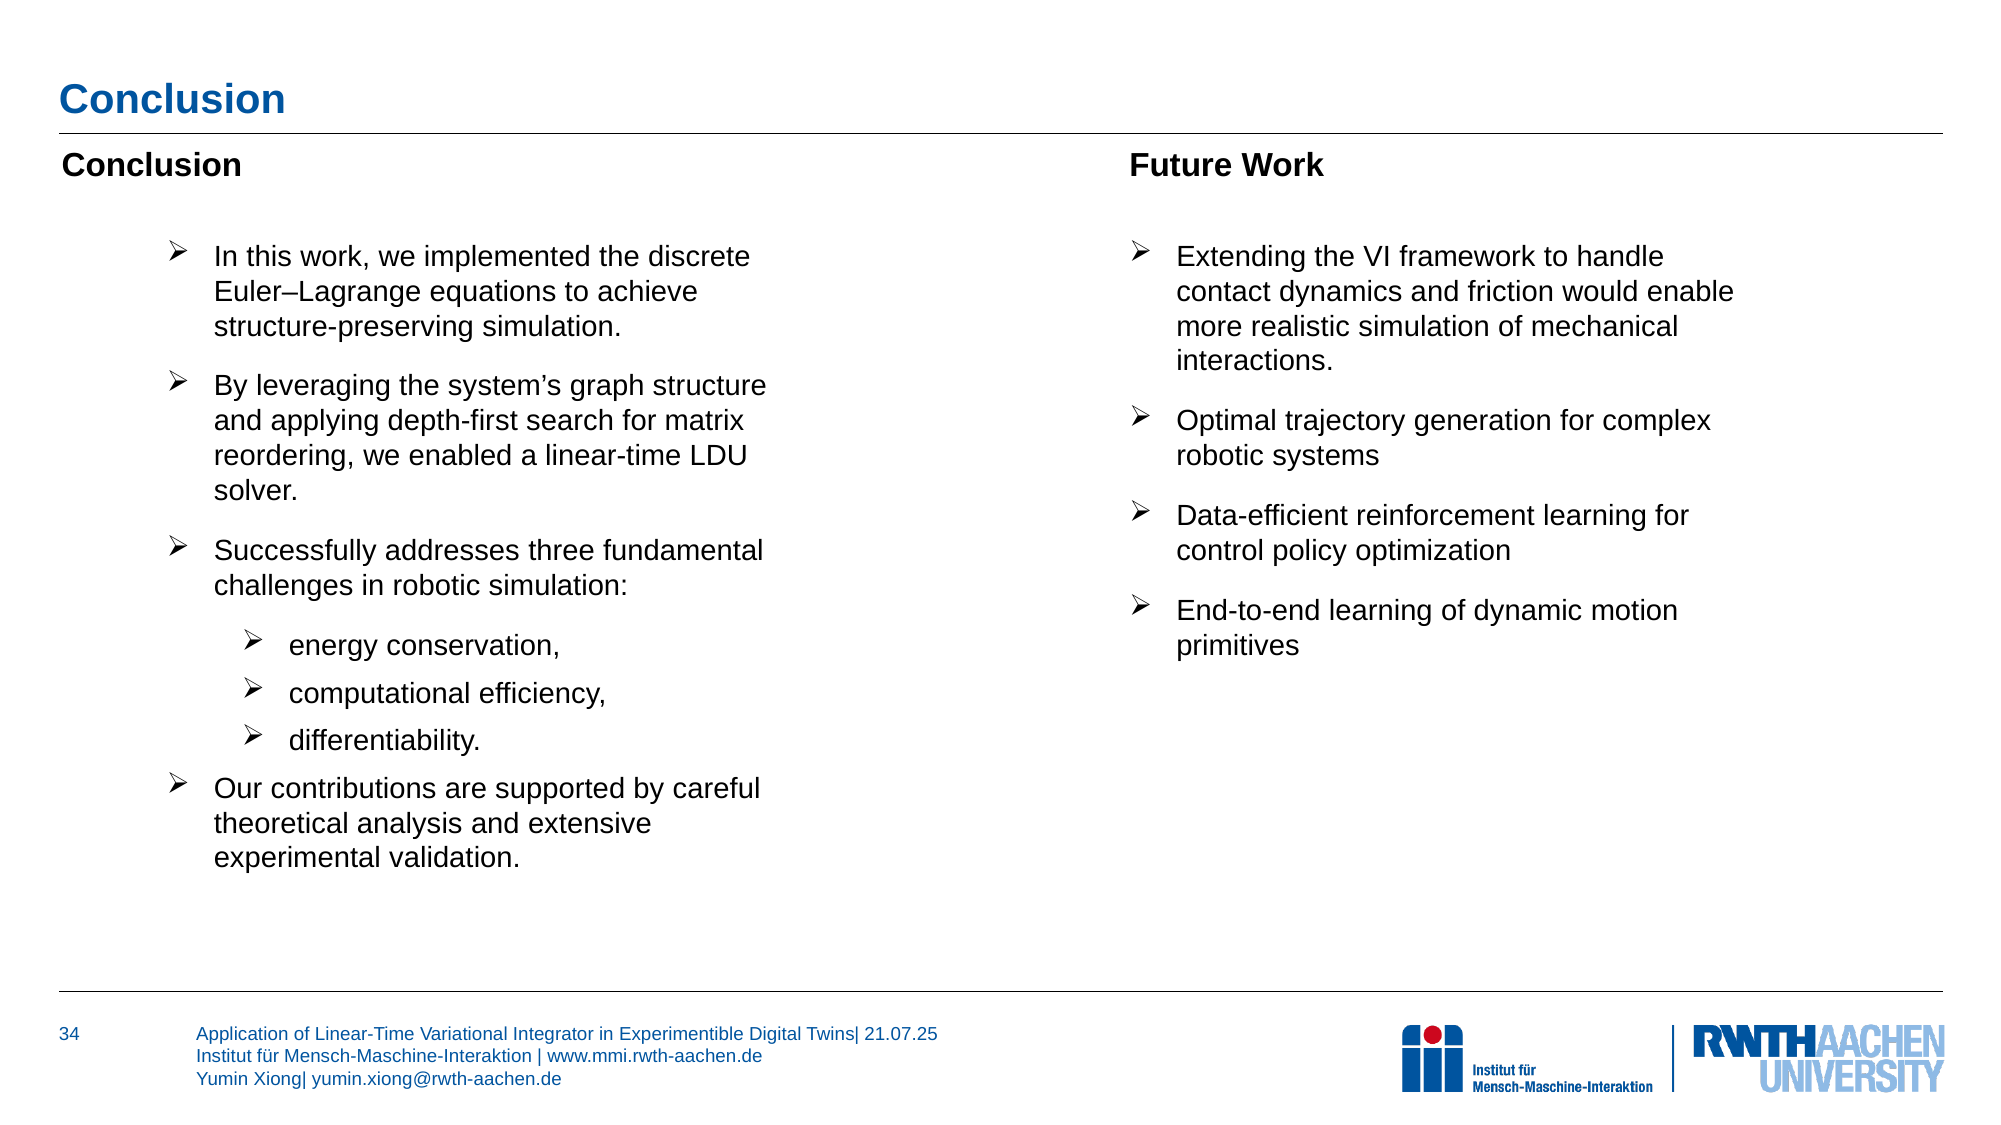

# Conclusion
Conclusion
Future Work
In this work, we implemented the discrete Euler–Lagrange equations to achieve structure-preserving simulation.
By leveraging the system’s graph structure and applying depth-first search for matrix reordering, we enabled a linear-time LDU solver.
Successfully addresses three fundamental challenges in robotic simulation:
energy conservation,
computational efficiency,
differentiability.
Our contributions are supported by careful theoretical analysis and extensive experimental validation.
Extending the VI framework to handle contact dynamics and friction would enable more realistic simulation of mechanical interactions.
Optimal trajectory generation for complex robotic systems
Data-efficient reinforcement learning for control policy optimization
End-to-end learning of dynamic motion primitives